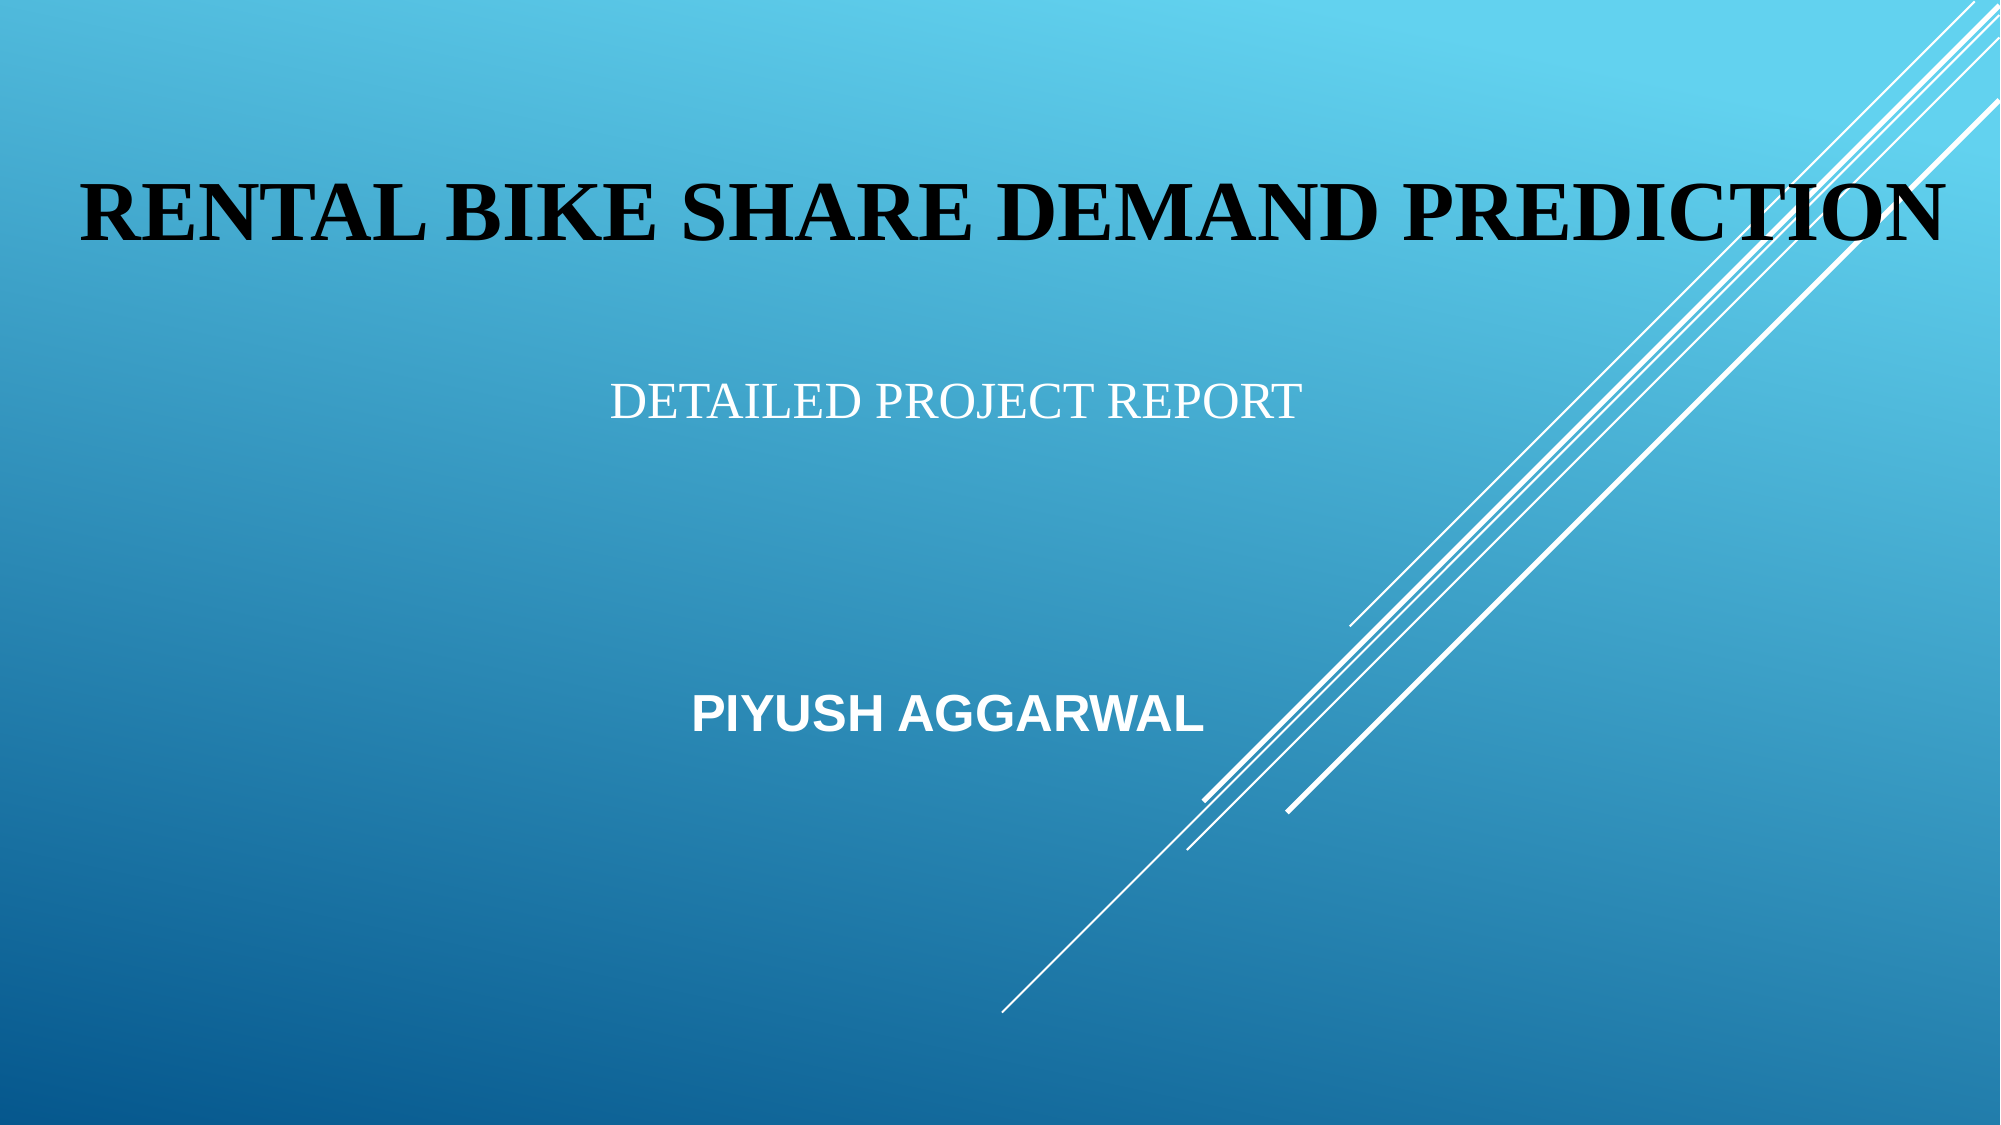

RENTAL BIKE SHARE DEMAND PREDICTION

                                         DETAILED PROJECT REPORT

                                                    PIYUSH AGGARWAL